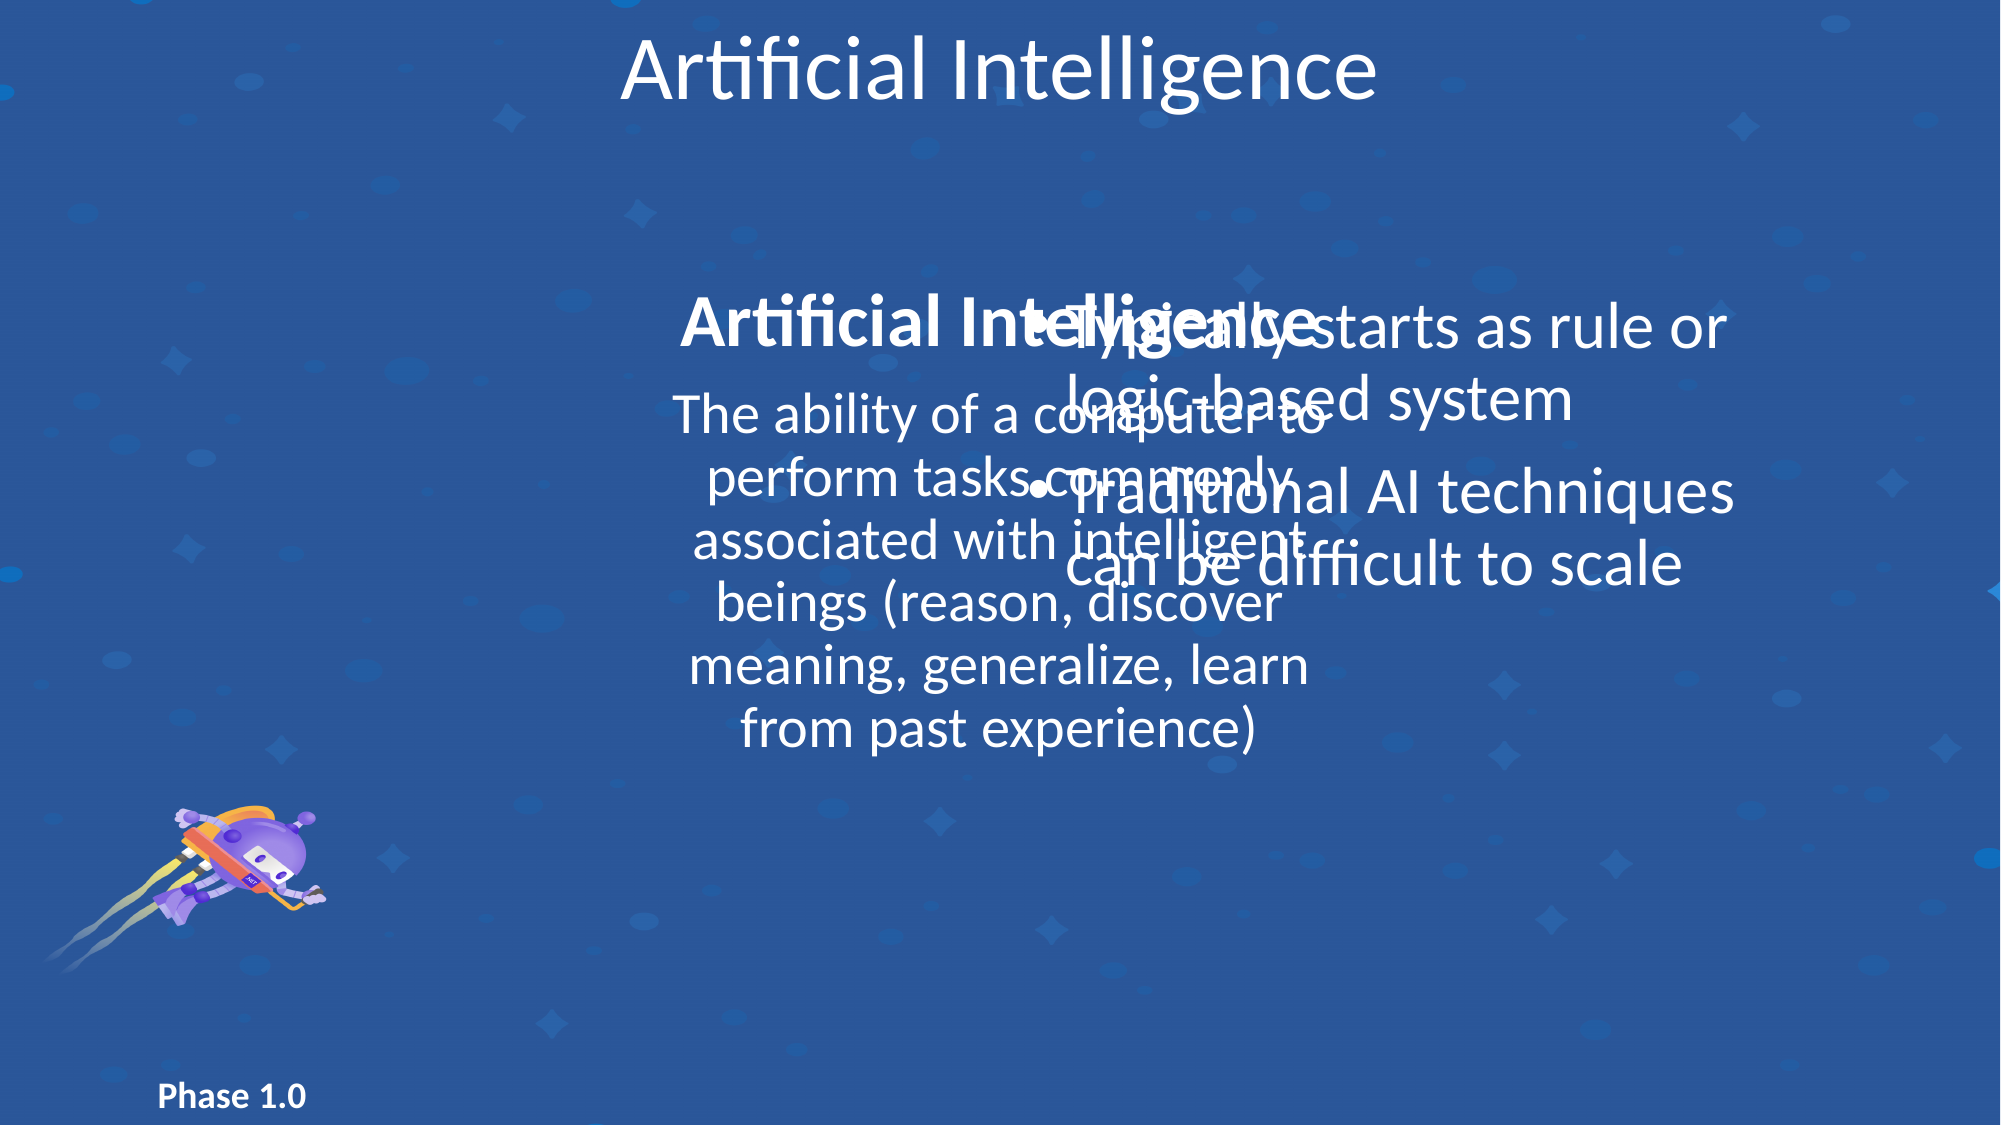

Artificial Intelligence
Artificial Intelligence
The ability of a computer to perform tasks commonly associated with intelligent beings (reason, discover meaning, generalize, learn from past experience)

Typically starts as rule or logic-based system
Traditional AI techniques can be difficult to scale
Phase 1.0